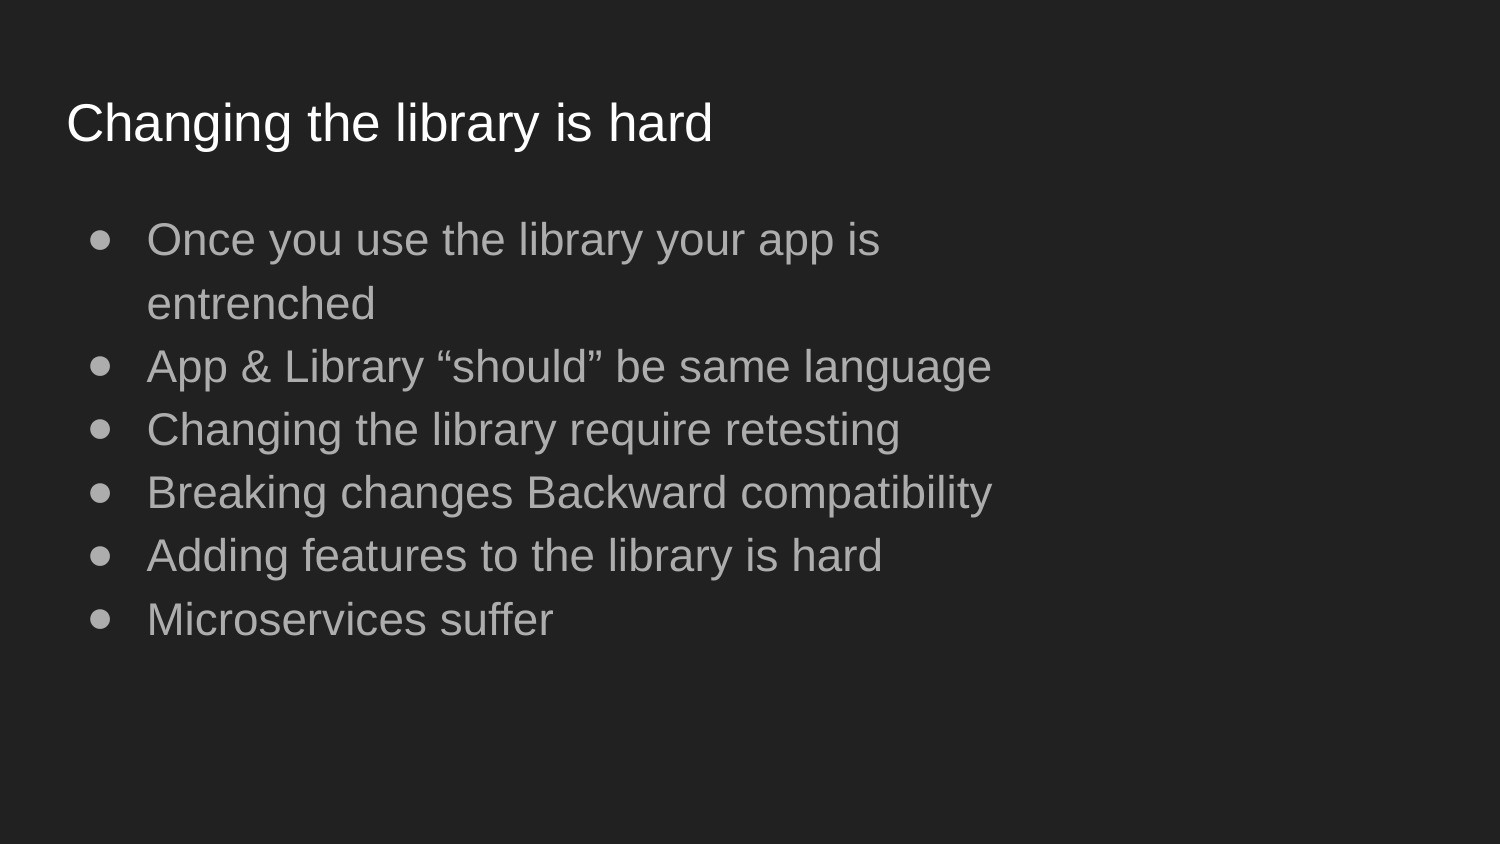

# Changing the library is hard
Once you use the library your app is entrenched
App & Library “should” be same language
Changing the library require retesting
Breaking changes Backward compatibility
Adding features to the library is hard
Microservices suffer